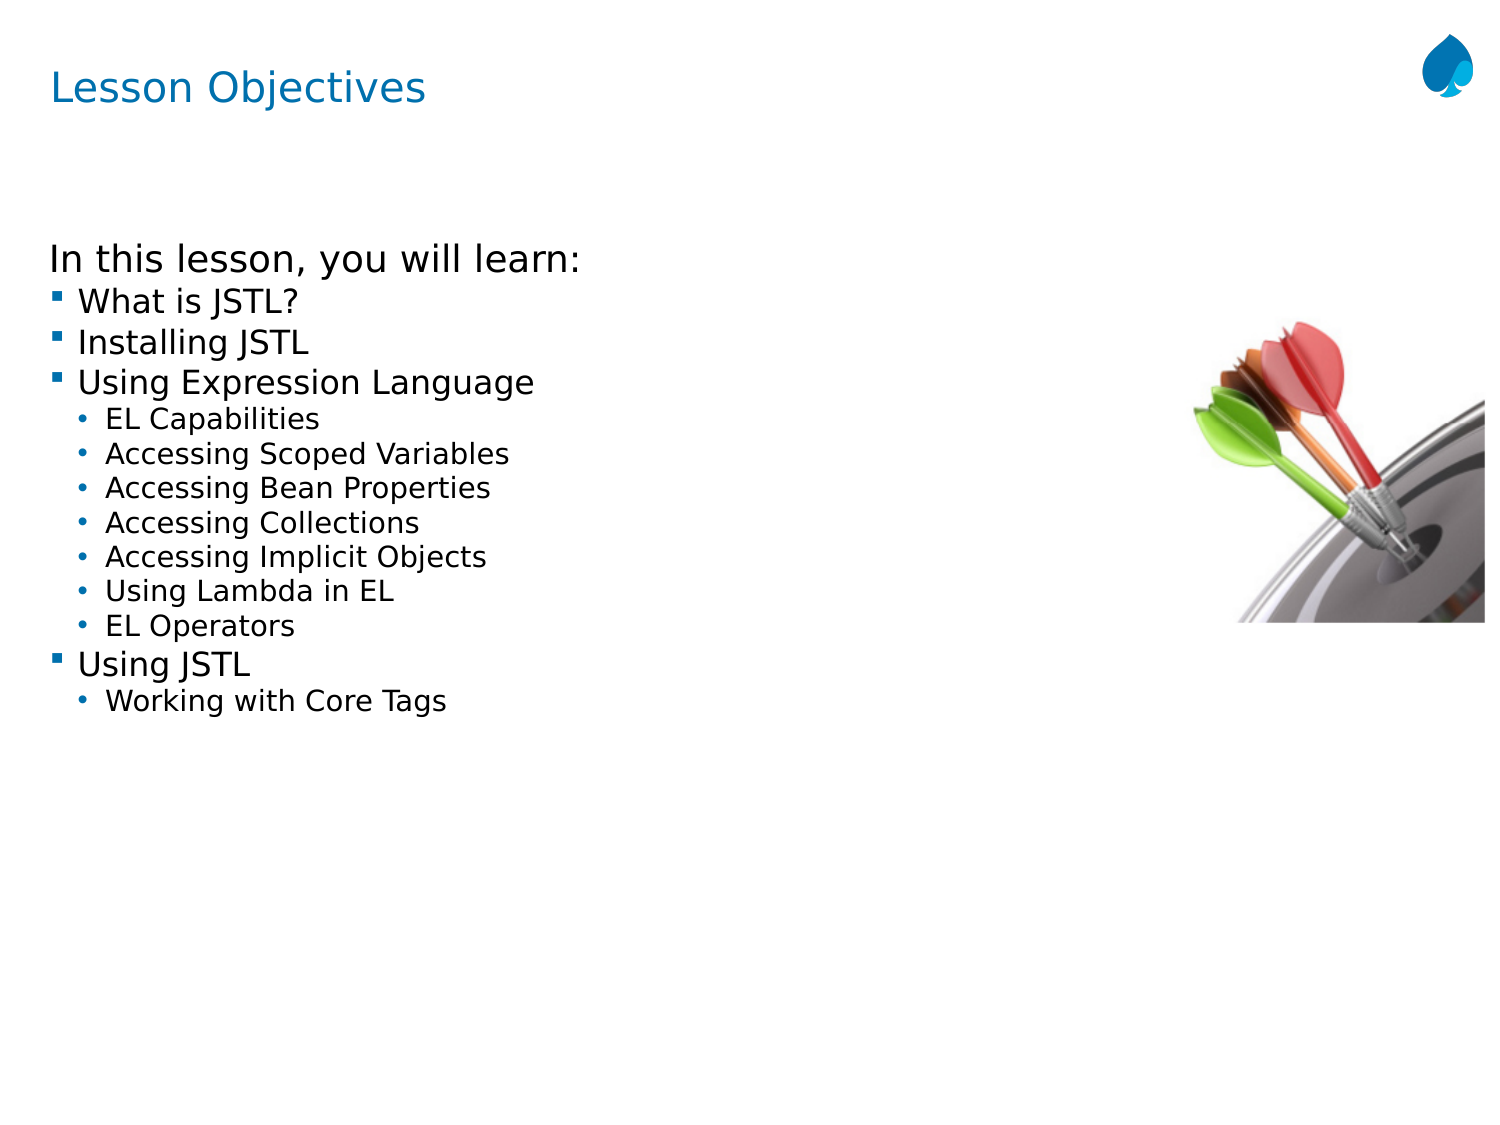

# Lesson Objectives
In this lesson, you will learn:
What is JSTL?
Installing JSTL
Using Expression Language
EL Capabilities
Accessing Scoped Variables
Accessing Bean Properties
Accessing Collections
Accessing Implicit Objects
Using Lambda in EL
EL Operators
Using JSTL
Working with Core Tags